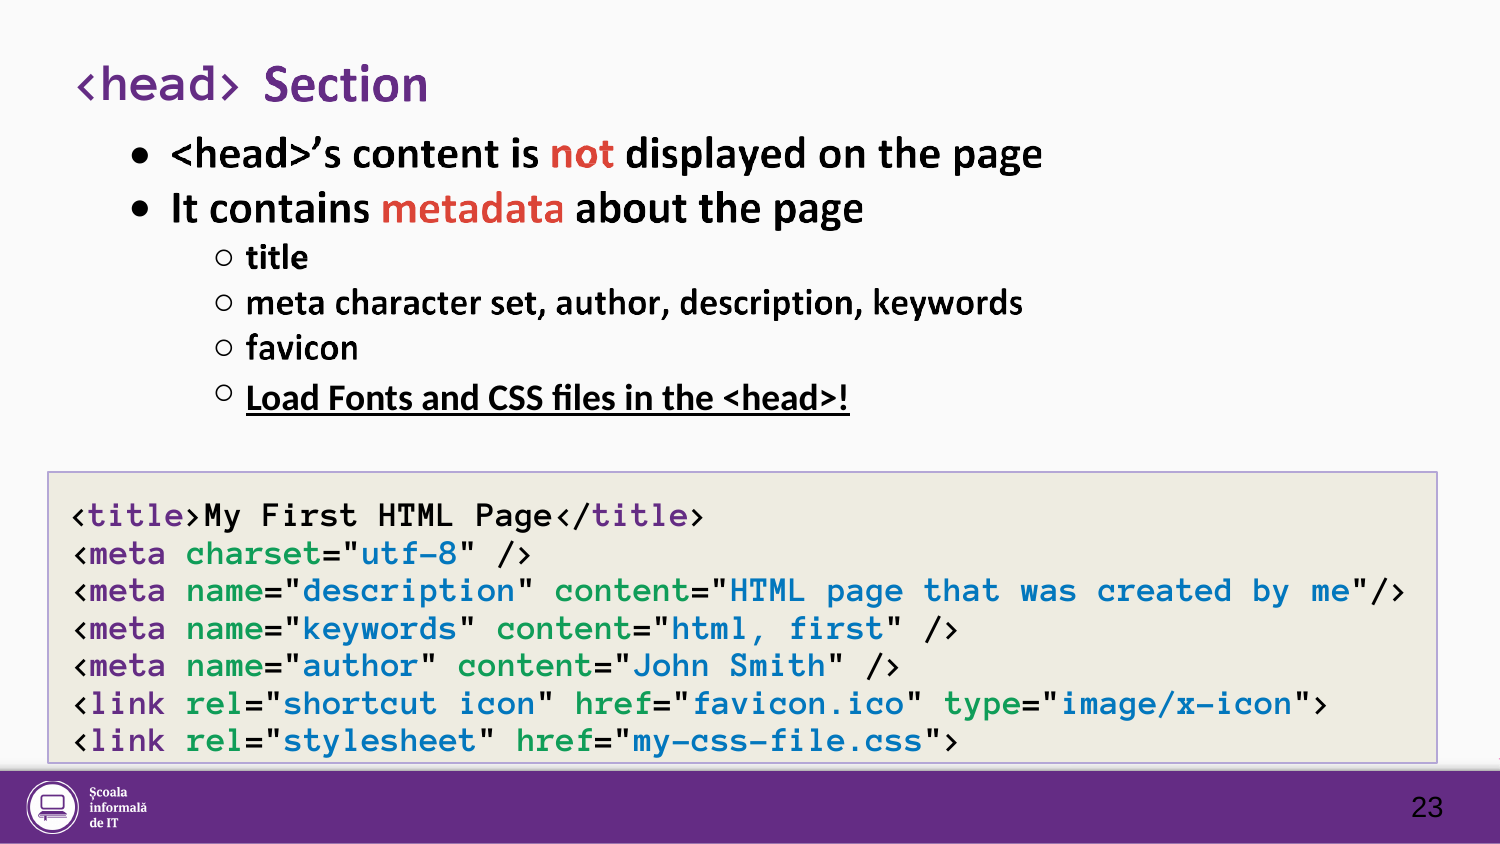

# <head>

●

●

○
○
○
○

Load Fonts and CSS files in the <head>!

<title>My First HTML Page</title>
<meta charset="utf-8" />
<meta name="description" content="HTML page that was created by me"/>
<meta name="keywords" content="html, first" />
<meta name="author" content="John Smith" />
<link rel="shortcut icon" href="favicon.ico" type="image/x-icon">
<link rel="stylesheet" href="my-css-file.css">

23